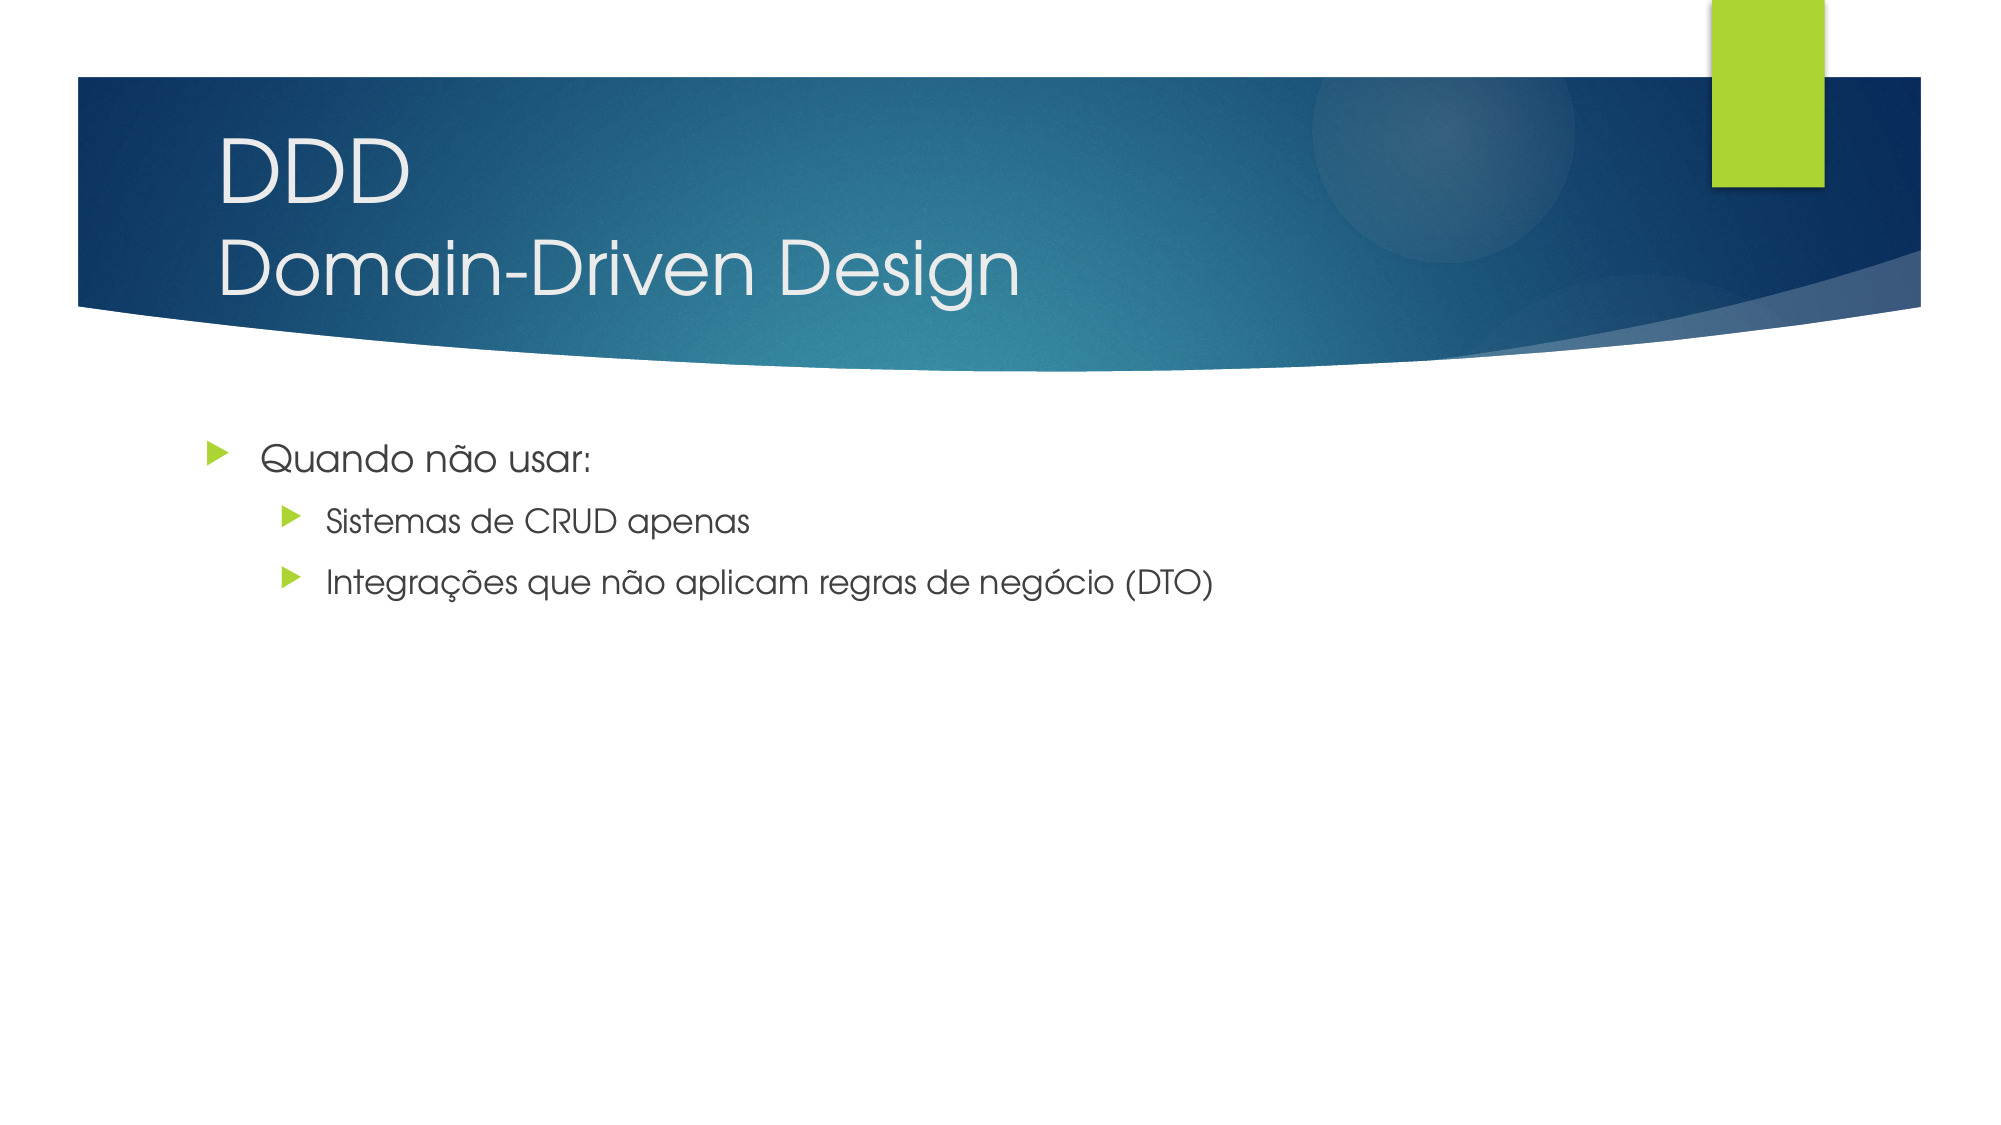

# DDD Domain-Driven Design
Quando não usar:
Sistemas de CRUD apenas
Integrações que não aplicam regras de negócio (DTO)